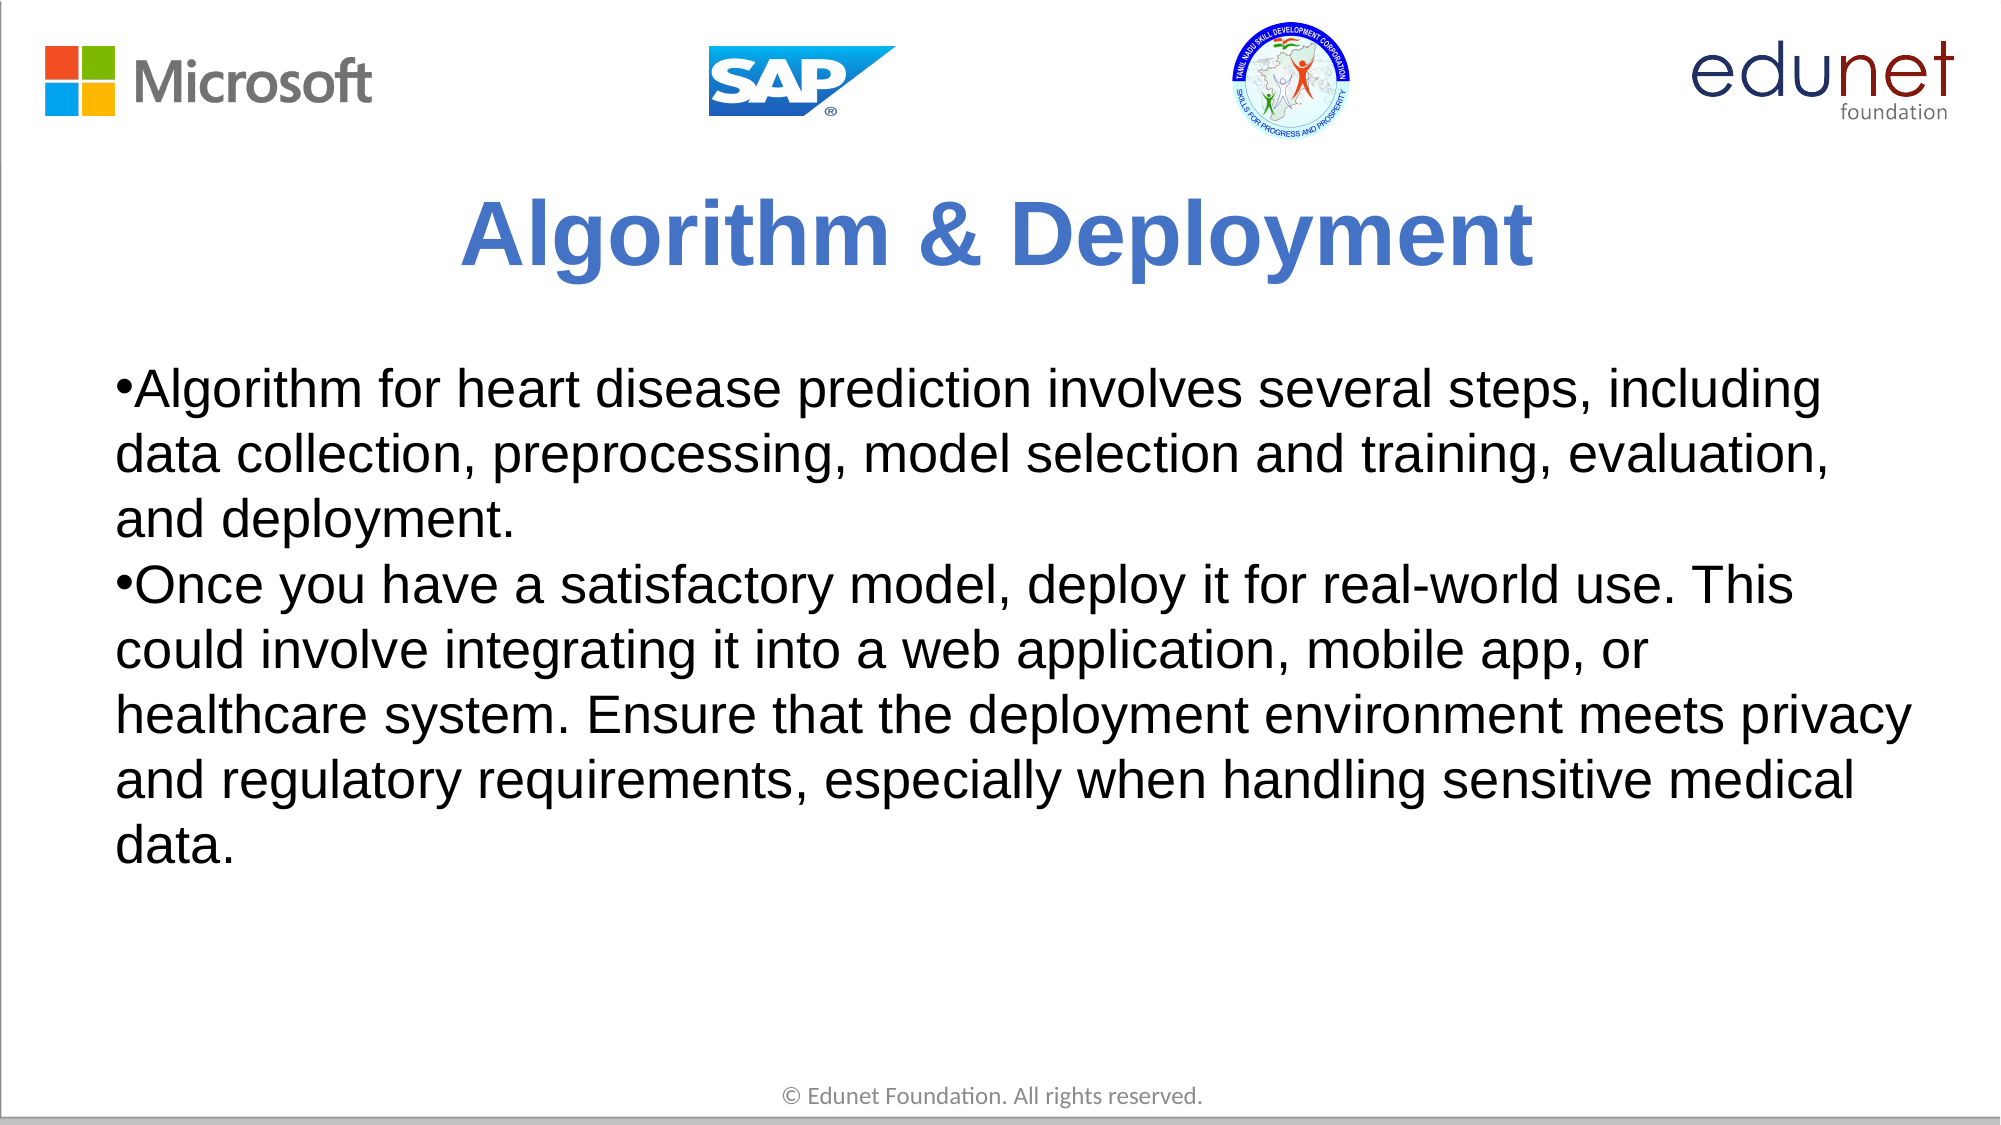

# Algorithm & Deployment
Algorithm for heart disease prediction involves several steps, including data collection, preprocessing, model selection and training, evaluation, and deployment.
Once you have a satisfactory model, deploy it for real-world use. This could involve integrating it into a web application, mobile app, or healthcare system. Ensure that the deployment environment meets privacy and regulatory requirements, especially when handling sensitive medical data.
© Edunet Foundation. All rights reserved.